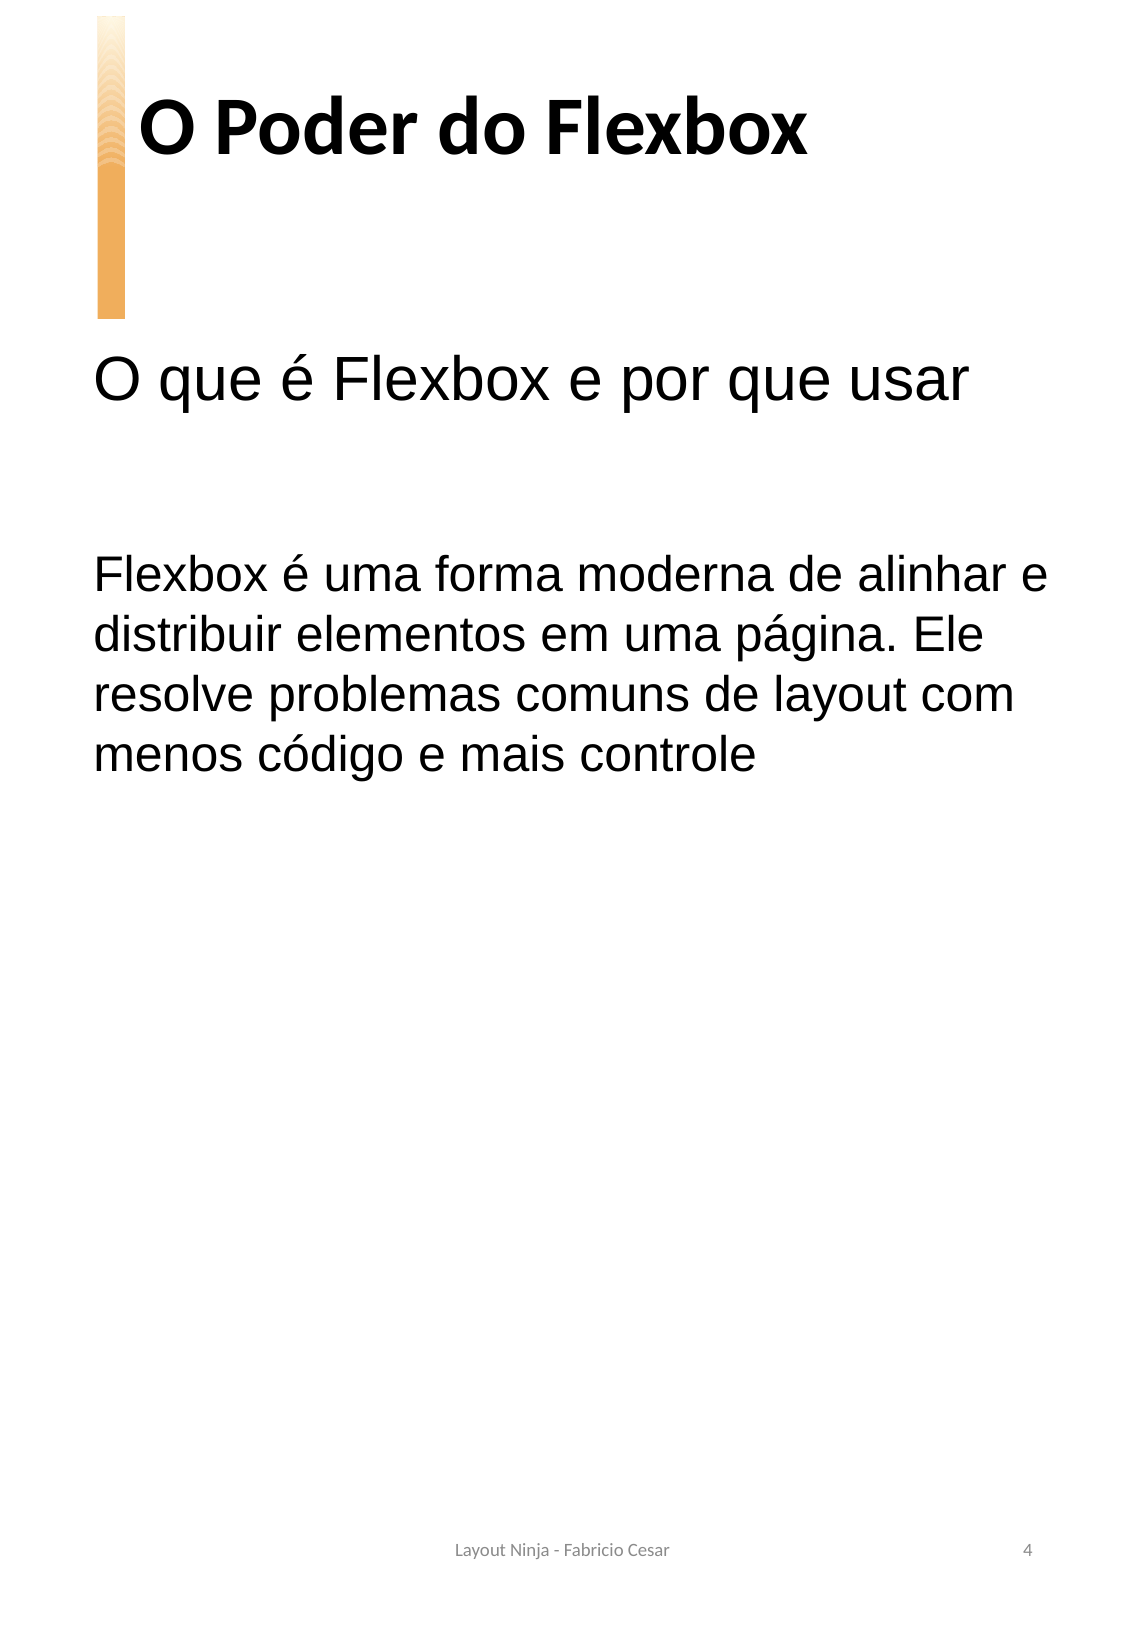

O Poder do Flexbox
O que é Flexbox e por que usar
Flexbox é uma forma moderna de alinhar e distribuir elementos em uma página. Ele resolve problemas comuns de layout com menos código e mais controle
Layout Ninja - Fabricio Cesar
4